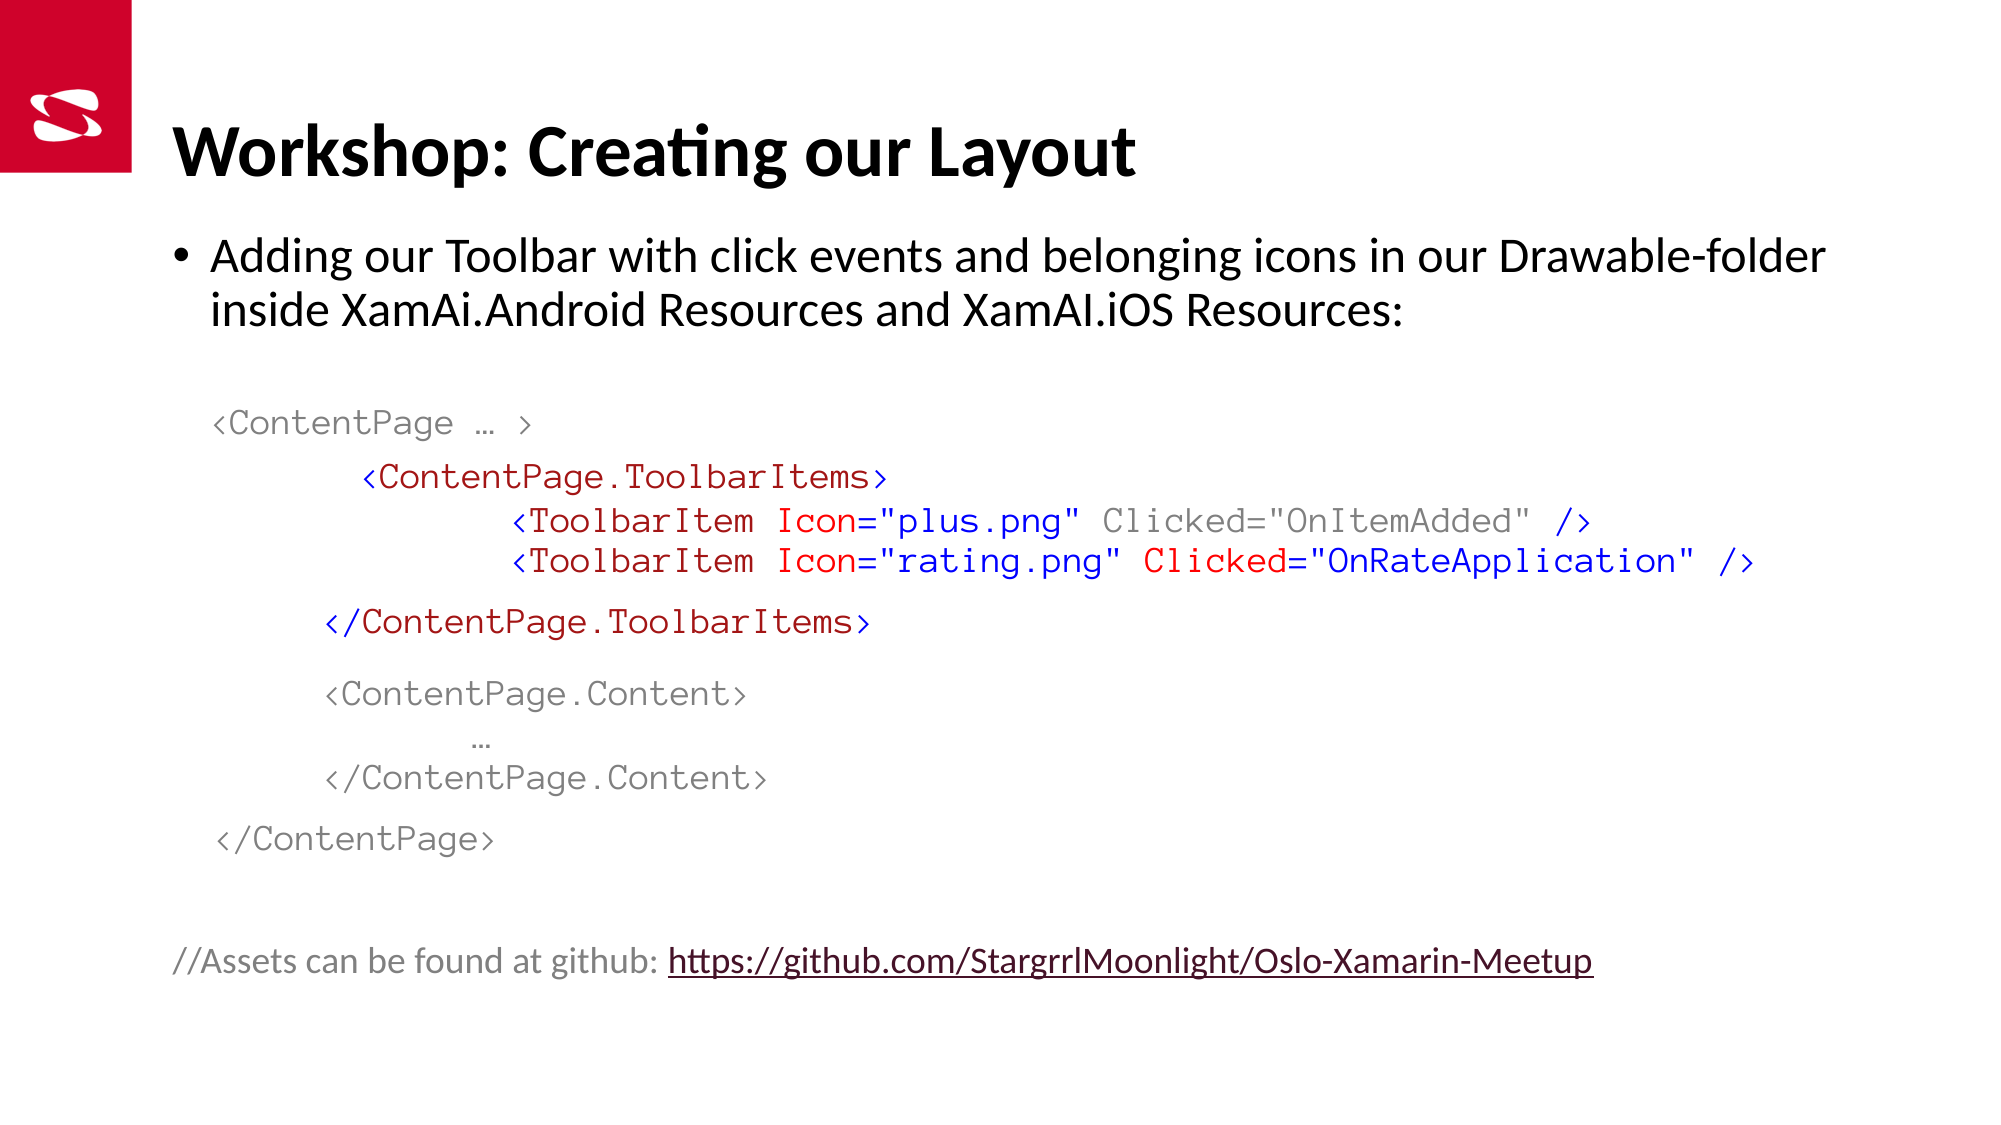

# Workshop: Creating our Layout
Adding our Toolbar with click events and belonging icons in our Drawable-folder inside XamAi.Android Resources and XamAI.iOS Resources:
<ContentPage … >
	<ContentPage.ToolbarItems>
		<ToolbarItem Icon="plus.png" Clicked="OnItemAdded" />
		<ToolbarItem Icon="rating.png" Clicked="OnRateApplication" />
	</ContentPage.ToolbarItems>
	<ContentPage.Content>
		…
	</ContentPage.Content>
  </ContentPage>

//Assets can be found at github: https://github.com/StargrrlMoonlight/Oslo-Xamarin-Meetup